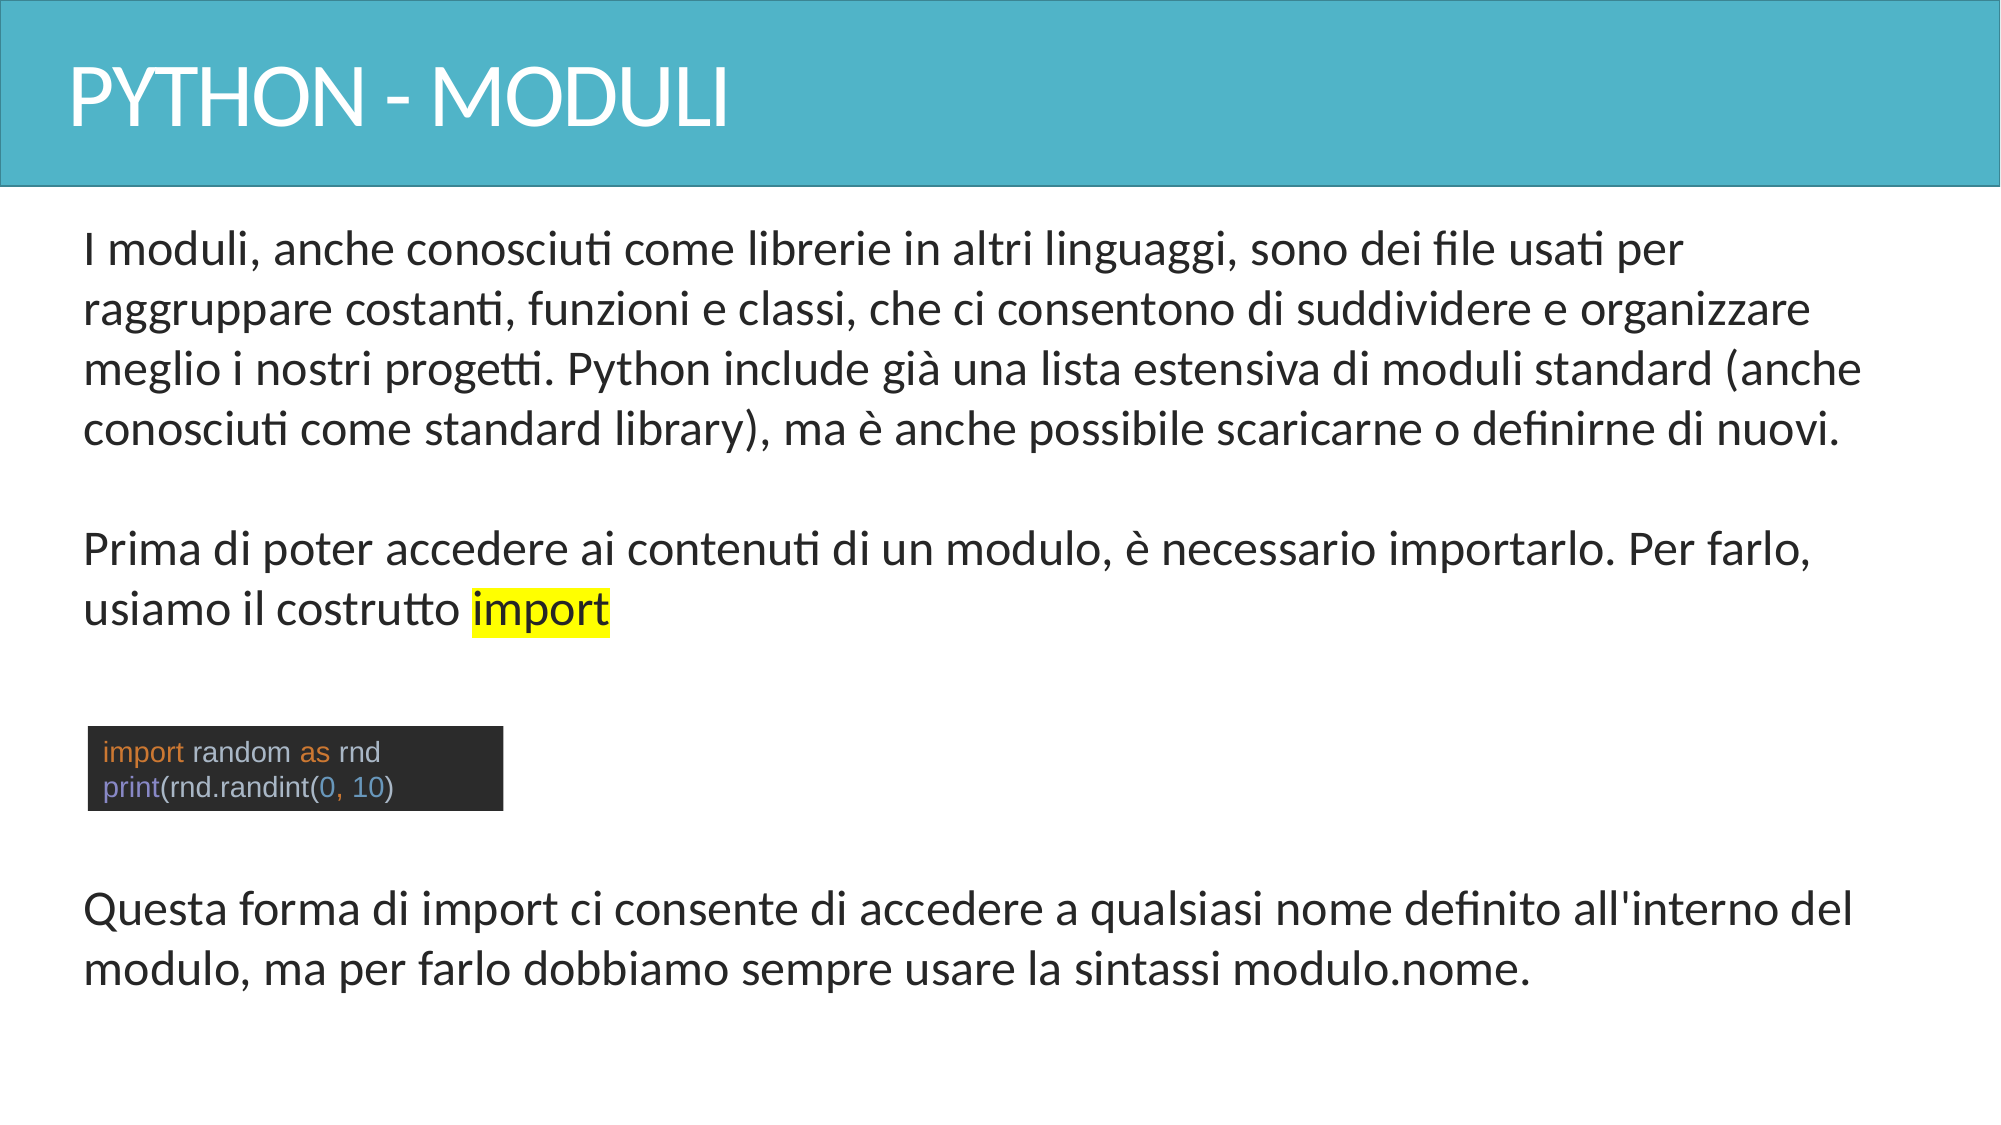

# PYTHON - MODULI
I moduli, anche conosciuti come librerie in altri linguaggi, sono dei file usati per raggruppare costanti, funzioni e classi, che ci consentono di suddividere e organizzare meglio i nostri progetti. Python include già una lista estensiva di moduli standard (anche conosciuti come standard library), ma è anche possibile scaricarne o definirne di nuovi.

Prima di poter accedere ai contenuti di un modulo, è necessario importarlo. Per farlo, usiamo il costrutto import

Questa forma di import ci consente di accedere a qualsiasi nome definito all'interno del modulo, ma per farlo dobbiamo sempre usare la sintassi modulo.nome.
import random as rnd
print(rnd.randint(0, 10)